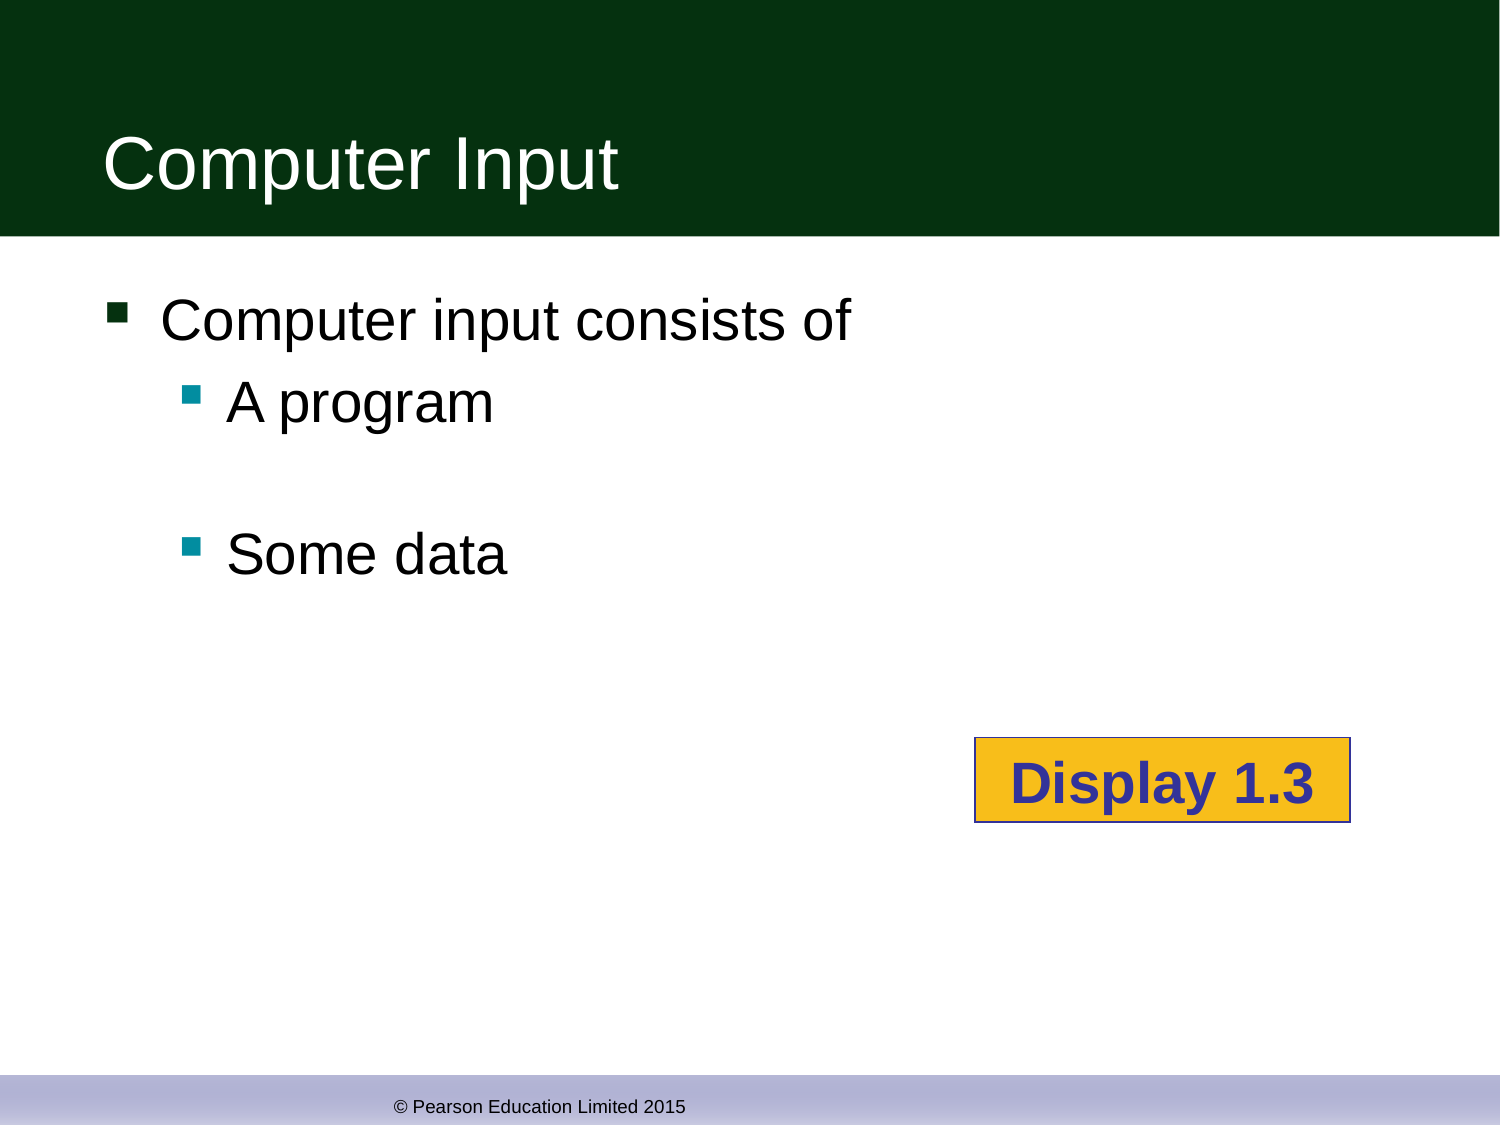

# Computer Input
Computer input consists of
A program
Some data
Display 1.3